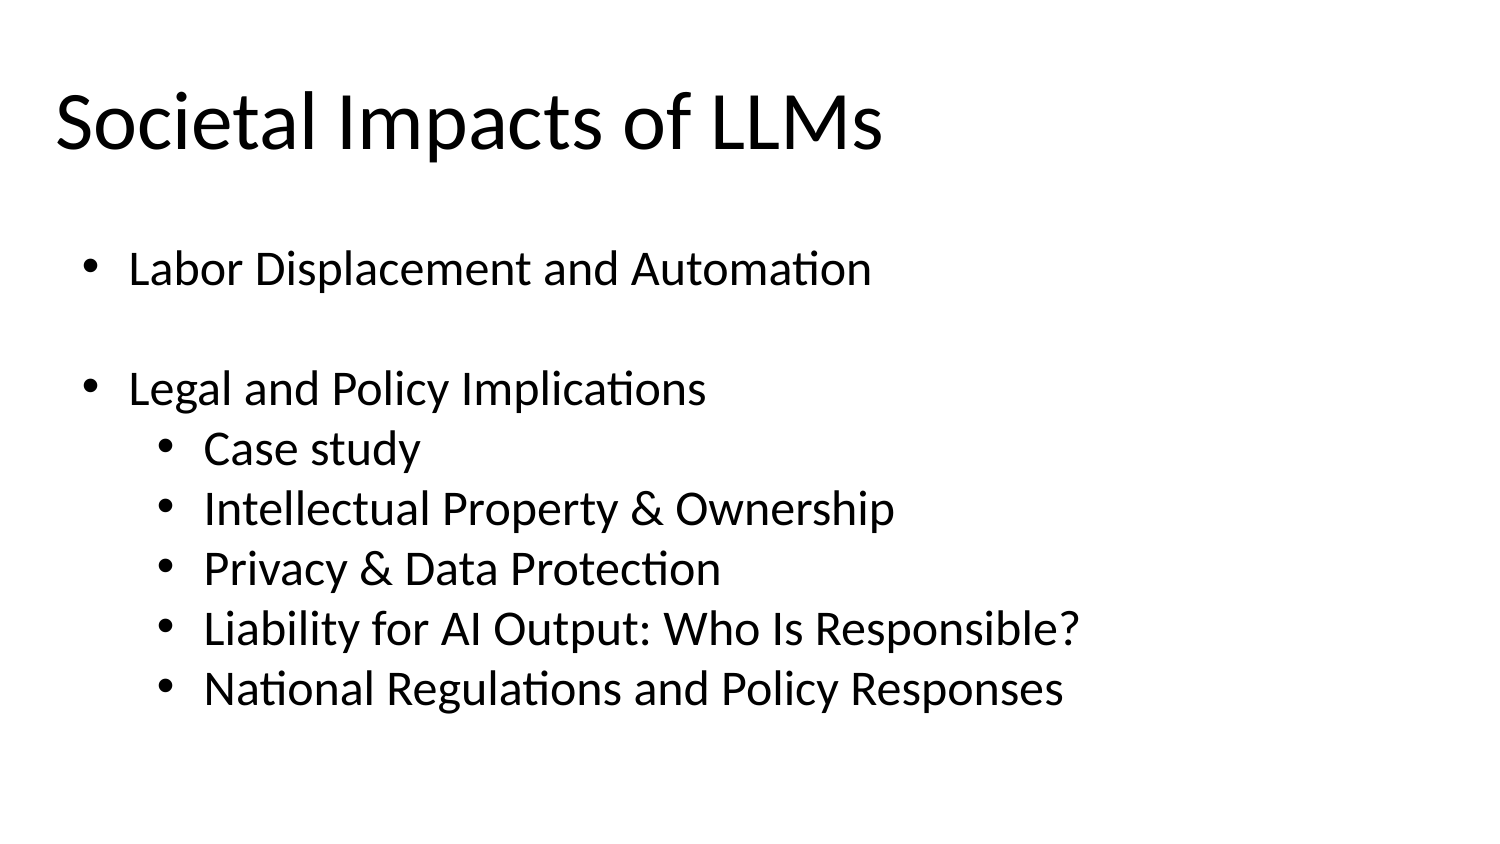

Societal Impacts of LLMs
Labor Displacement and Automation

Legal and Policy Implications
Case study
Intellectual Property & Ownership
Privacy & Data Protection
Liability for AI Output: Who Is Responsible?
National Regulations and Policy Responses